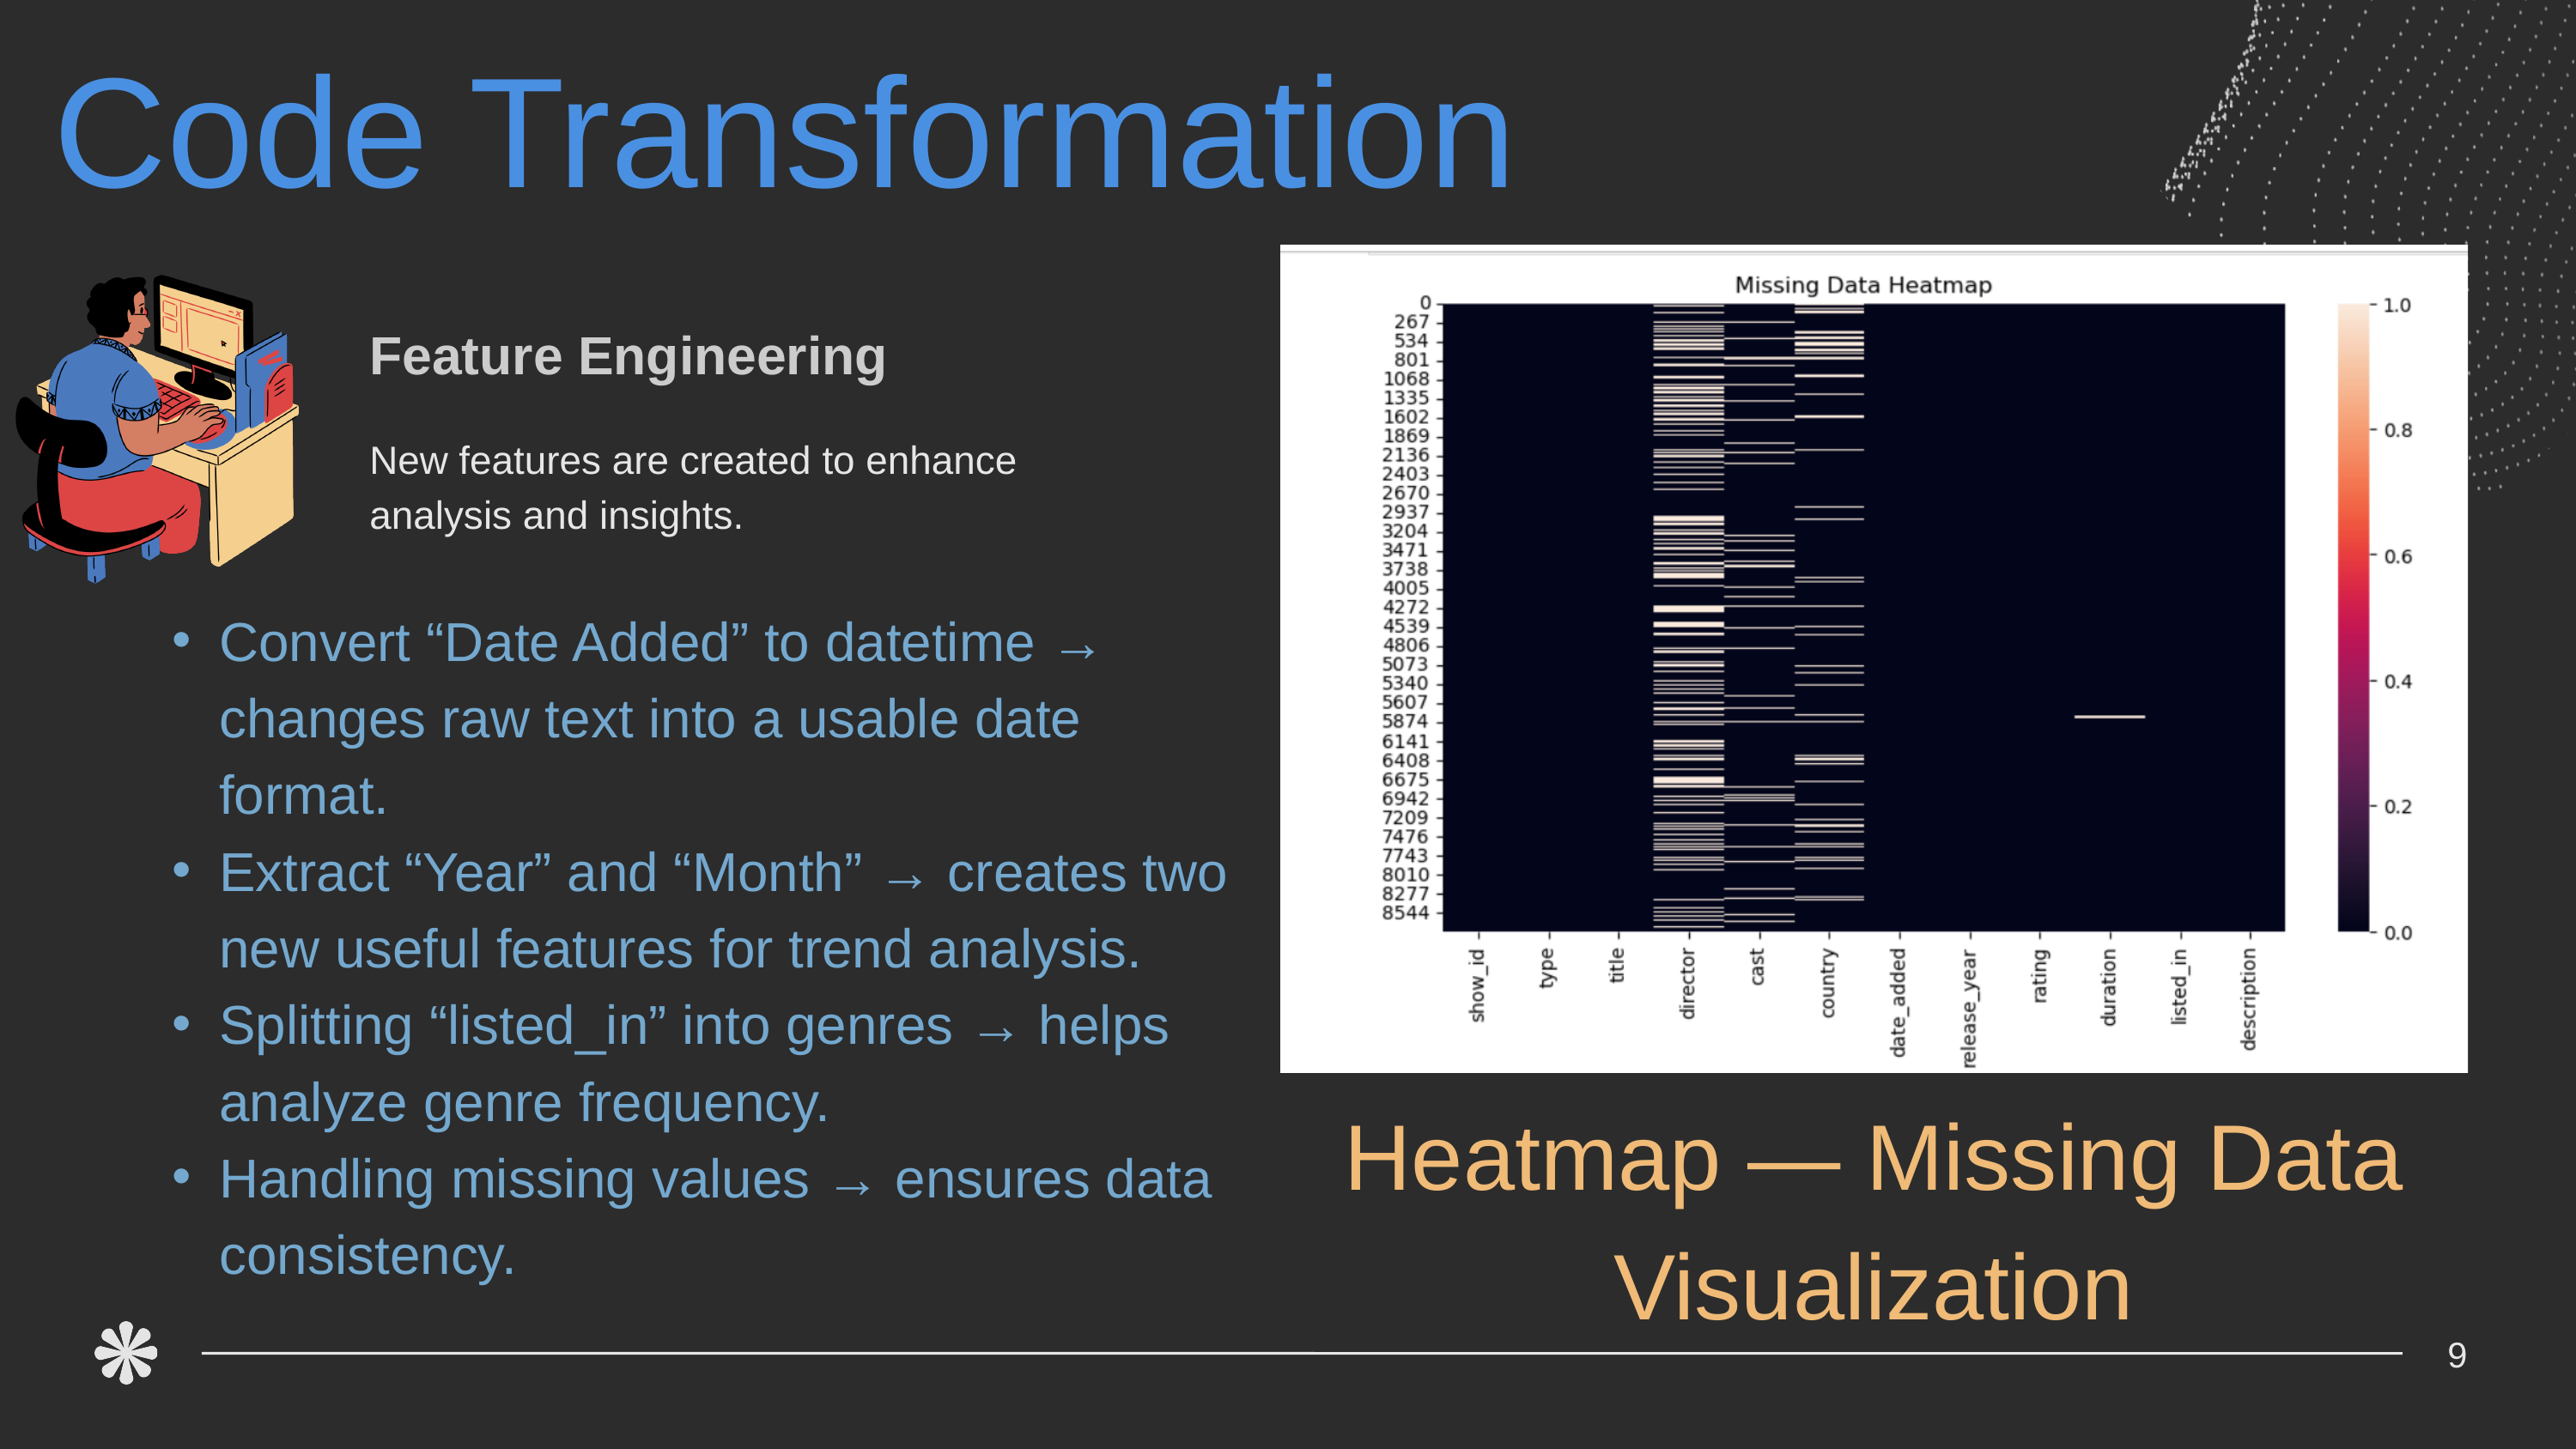

Code Transformation

Feature Engineering
New features are created to enhance analysis and insights.
Convert “Date Added” to datetime → changes raw text into a usable date format.
Extract “Year” and “Month” → creates two new useful features for trend analysis.
Splitting “listed_in” into genres → helps analyze genre frequency.
Handling missing values → ensures data consistency.

Heatmap — Missing Data Visualization

9